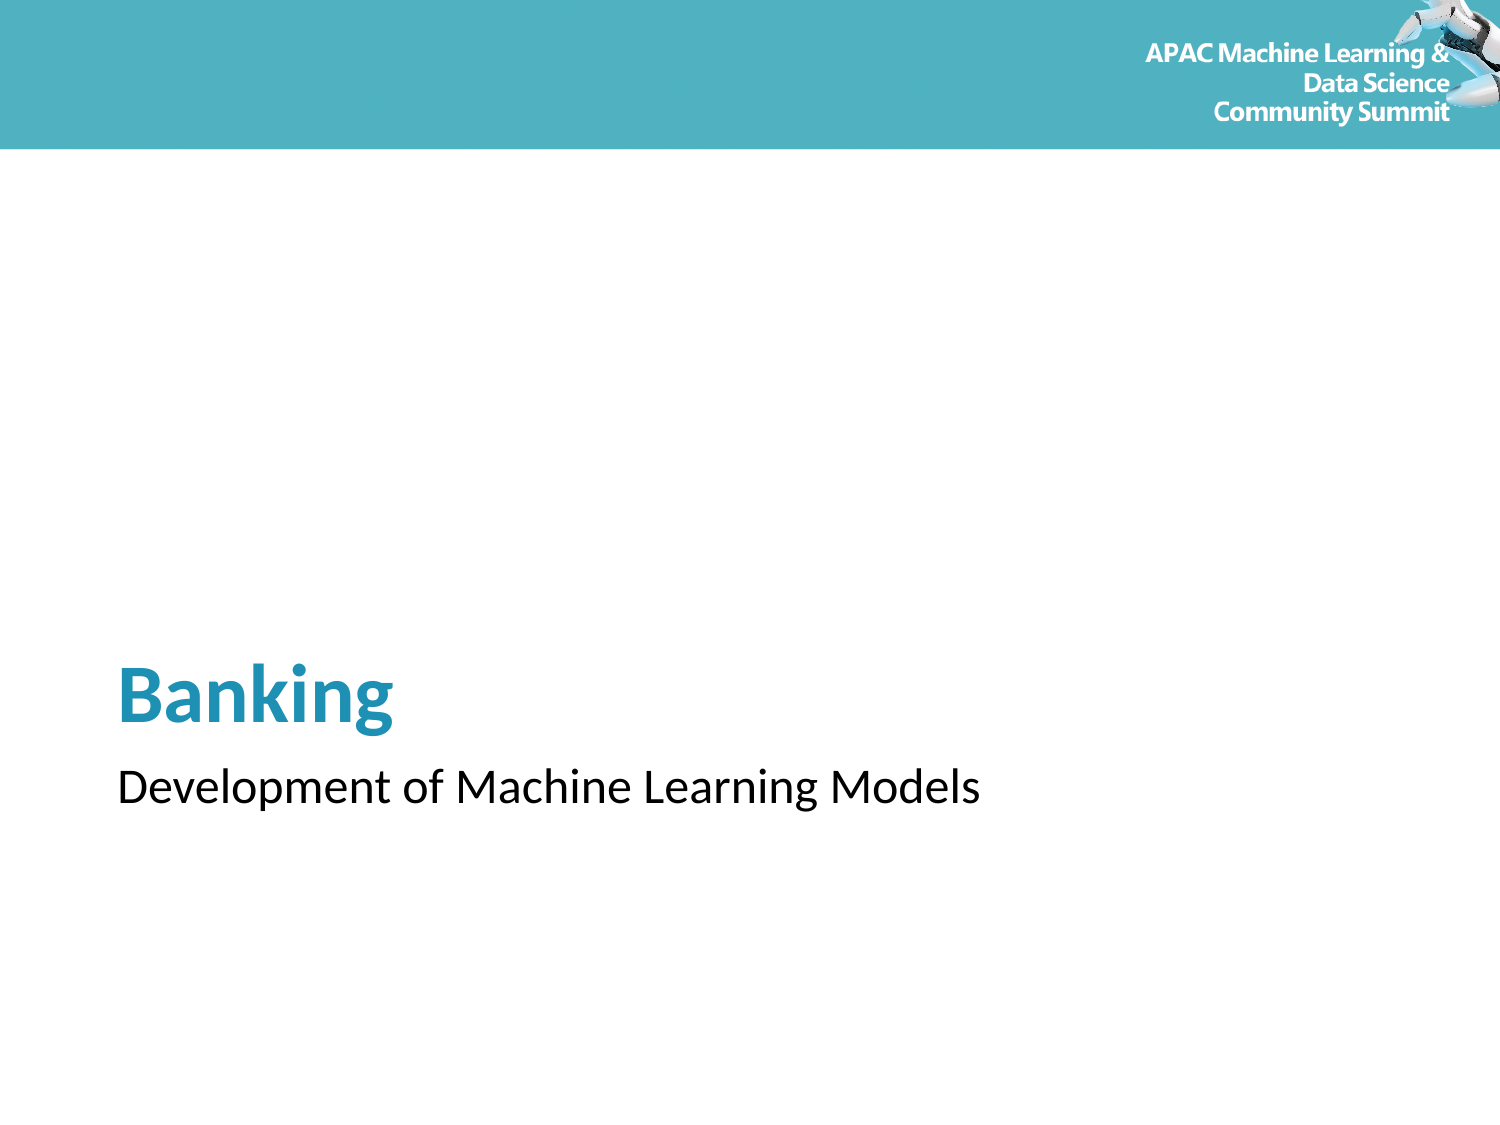

# Banking
Development of Machine Learning Models